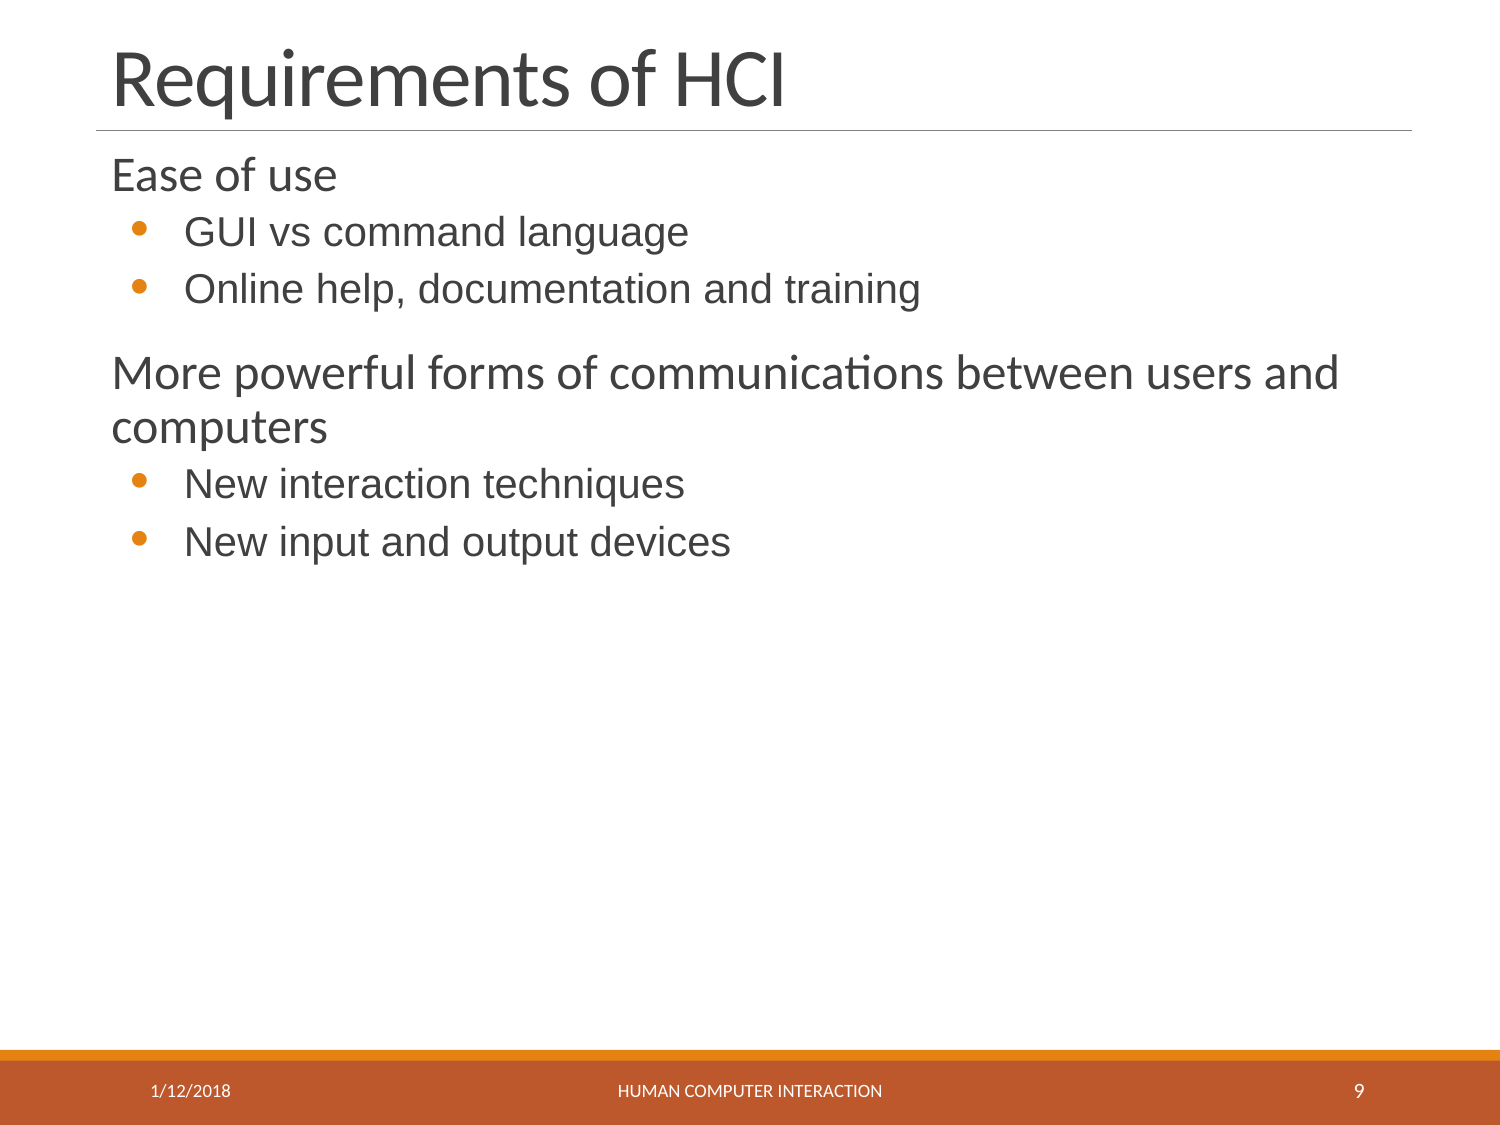

# Requirements of HCI
Ease of use
GUI vs command language
Online help, documentation and training
More powerful forms of communications between users and computers
New interaction techniques
New input and output devices
1/12/2018
Human Computer Interaction
9